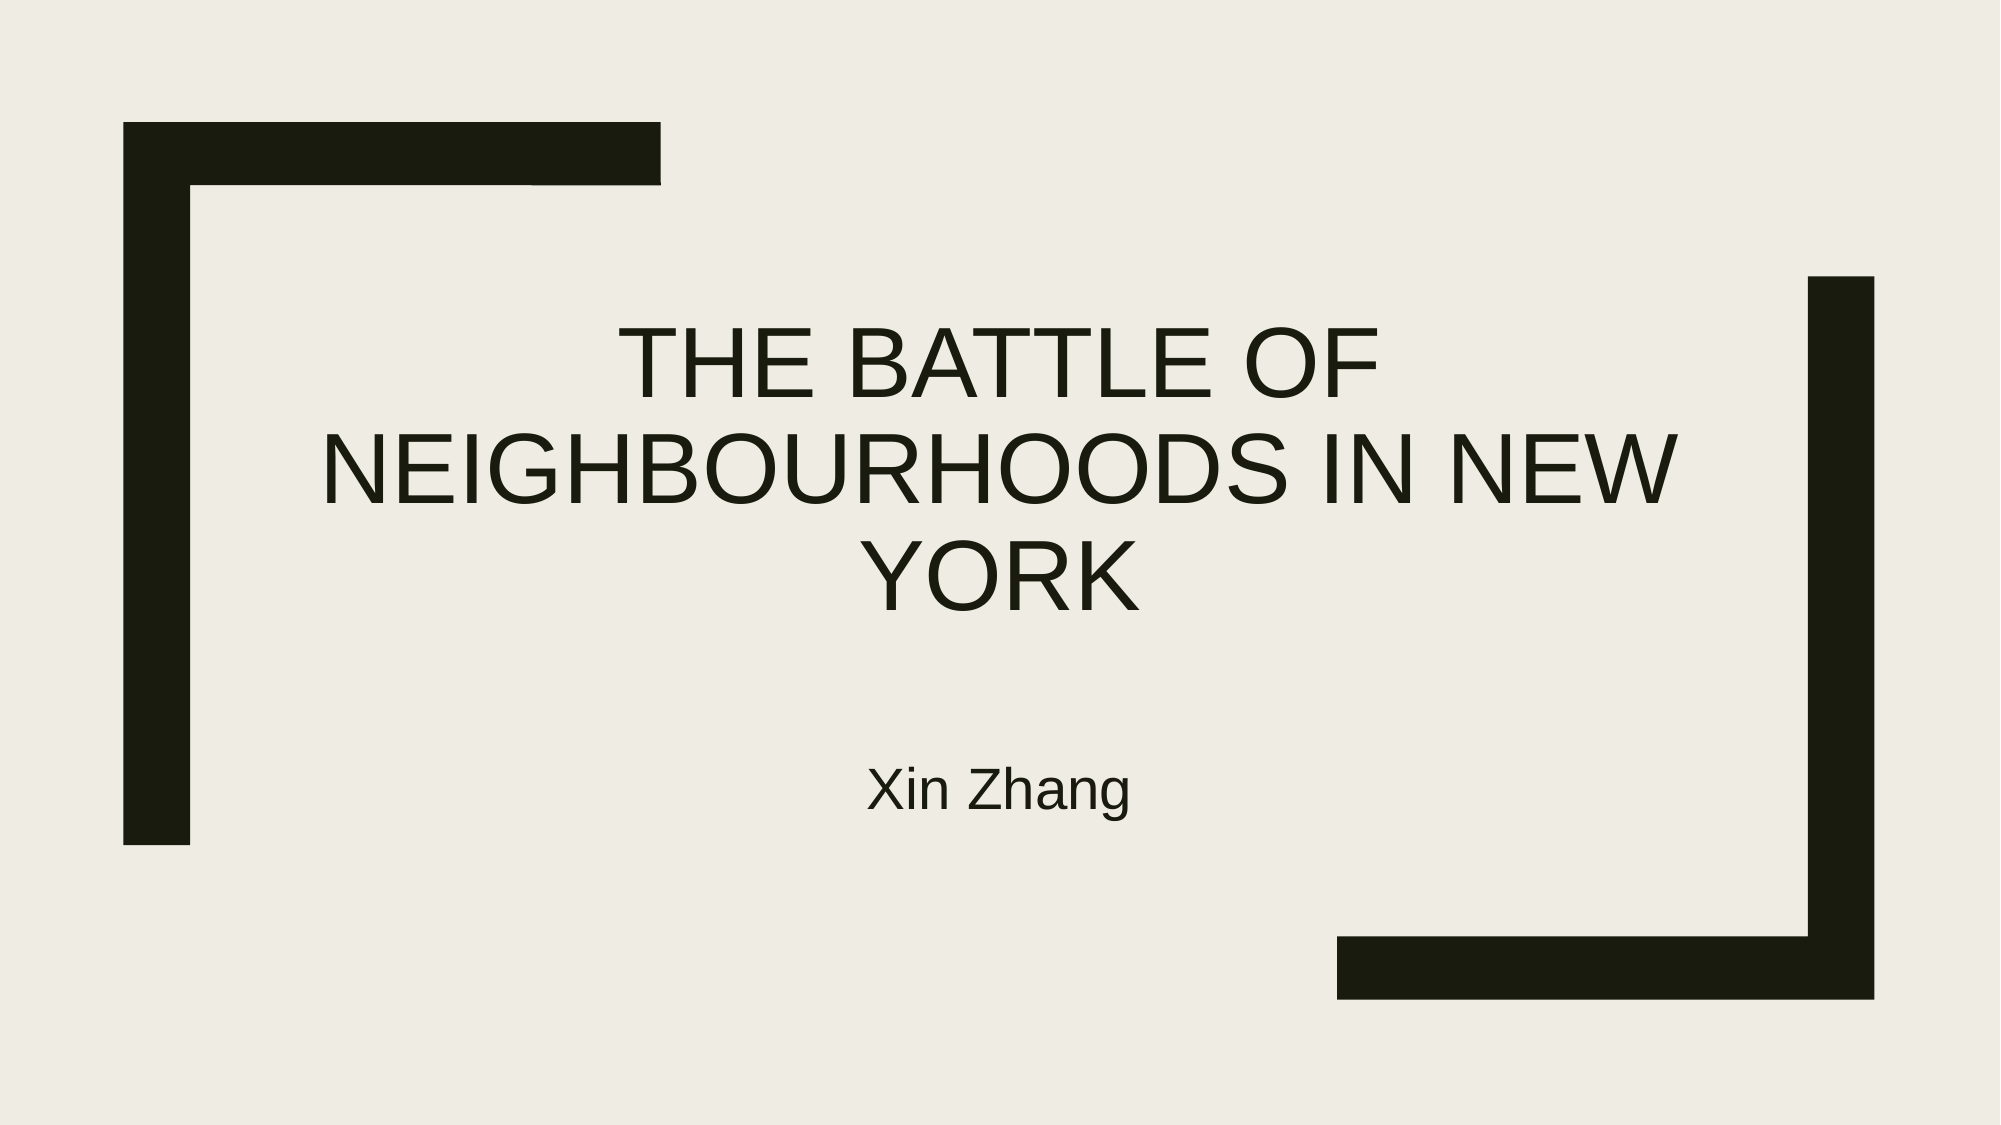

# The battle of Neighbourhoods In new york
Xin Zhang